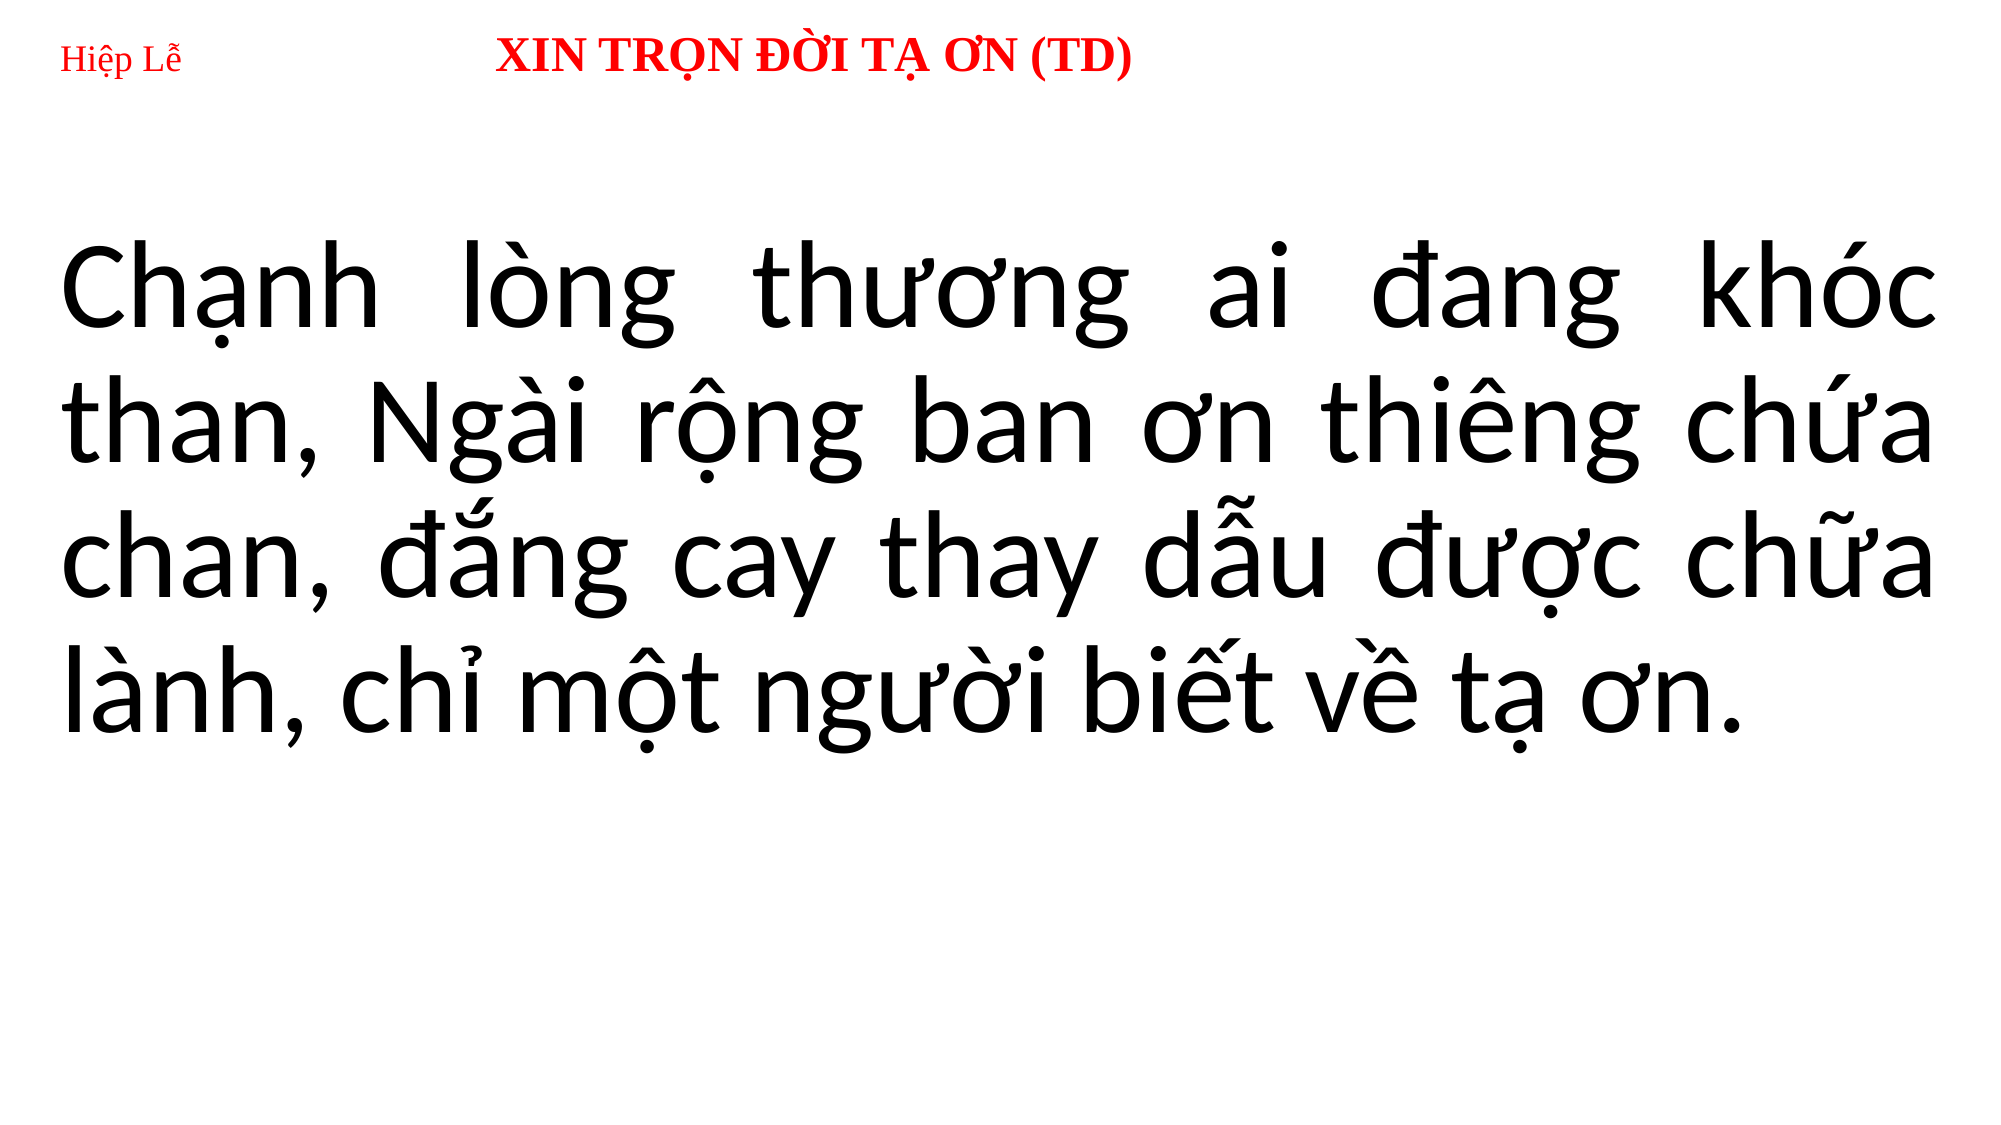

# Hiệp Lễ                                 XIN TRỌN ĐỜI TẠ ƠN (TD)
Chạnh lòng thương ai đang khóc than, Ngài rộng ban ơn thiêng chứa chan, đắng cay thay dẫu được chữa lành, chỉ một người biết về tạ ơn.